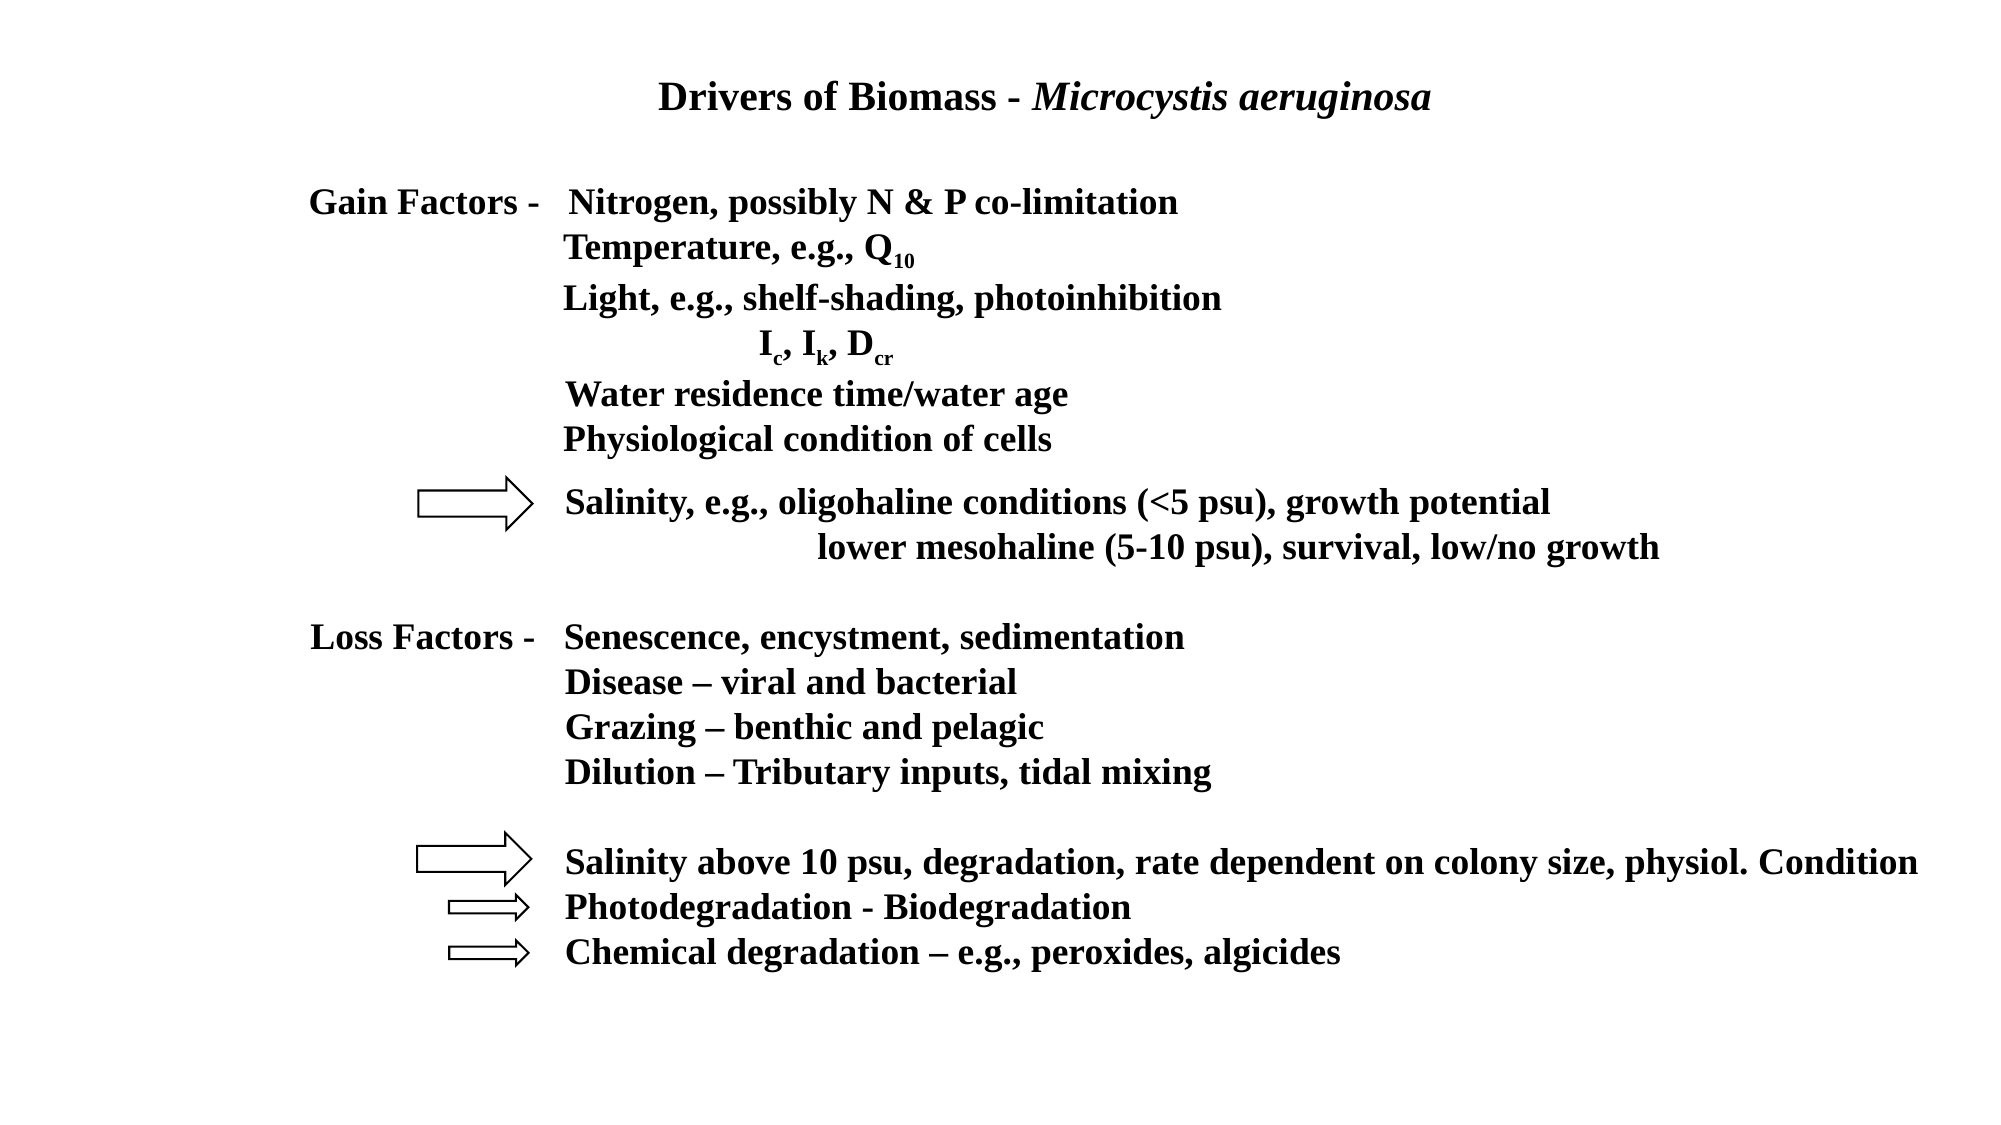

Drivers of Biomass - Microcystis aeruginosa
Gain Factors -   Nitrogen, possibly N & P co-limitation
	           Temperature, e.g., Q10
	           Light, e.g., shelf-shading, photoinhibition
	           		Ic, Ik, Dcr
                           Water residence time/water age
	           Physiological condition of cells

  	             Salinity, e.g., oligohaline conditions (<5 psu), growth potential
			        lower mesohaline (5-10 psu), survival, low/no growth

  Loss Factors -   Senescence, encystment, sedimentation
	             Disease – viral and bacterial
	             Grazing – benthic and pelagic
	             Dilution – Tributary inputs, tidal mixing

	             Salinity above 10 psu, degradation, rate dependent on colony size, physiol. Condition
	             Photodegradation - Biodegradation
	             Chemical degradation – e.g., peroxides, algicides